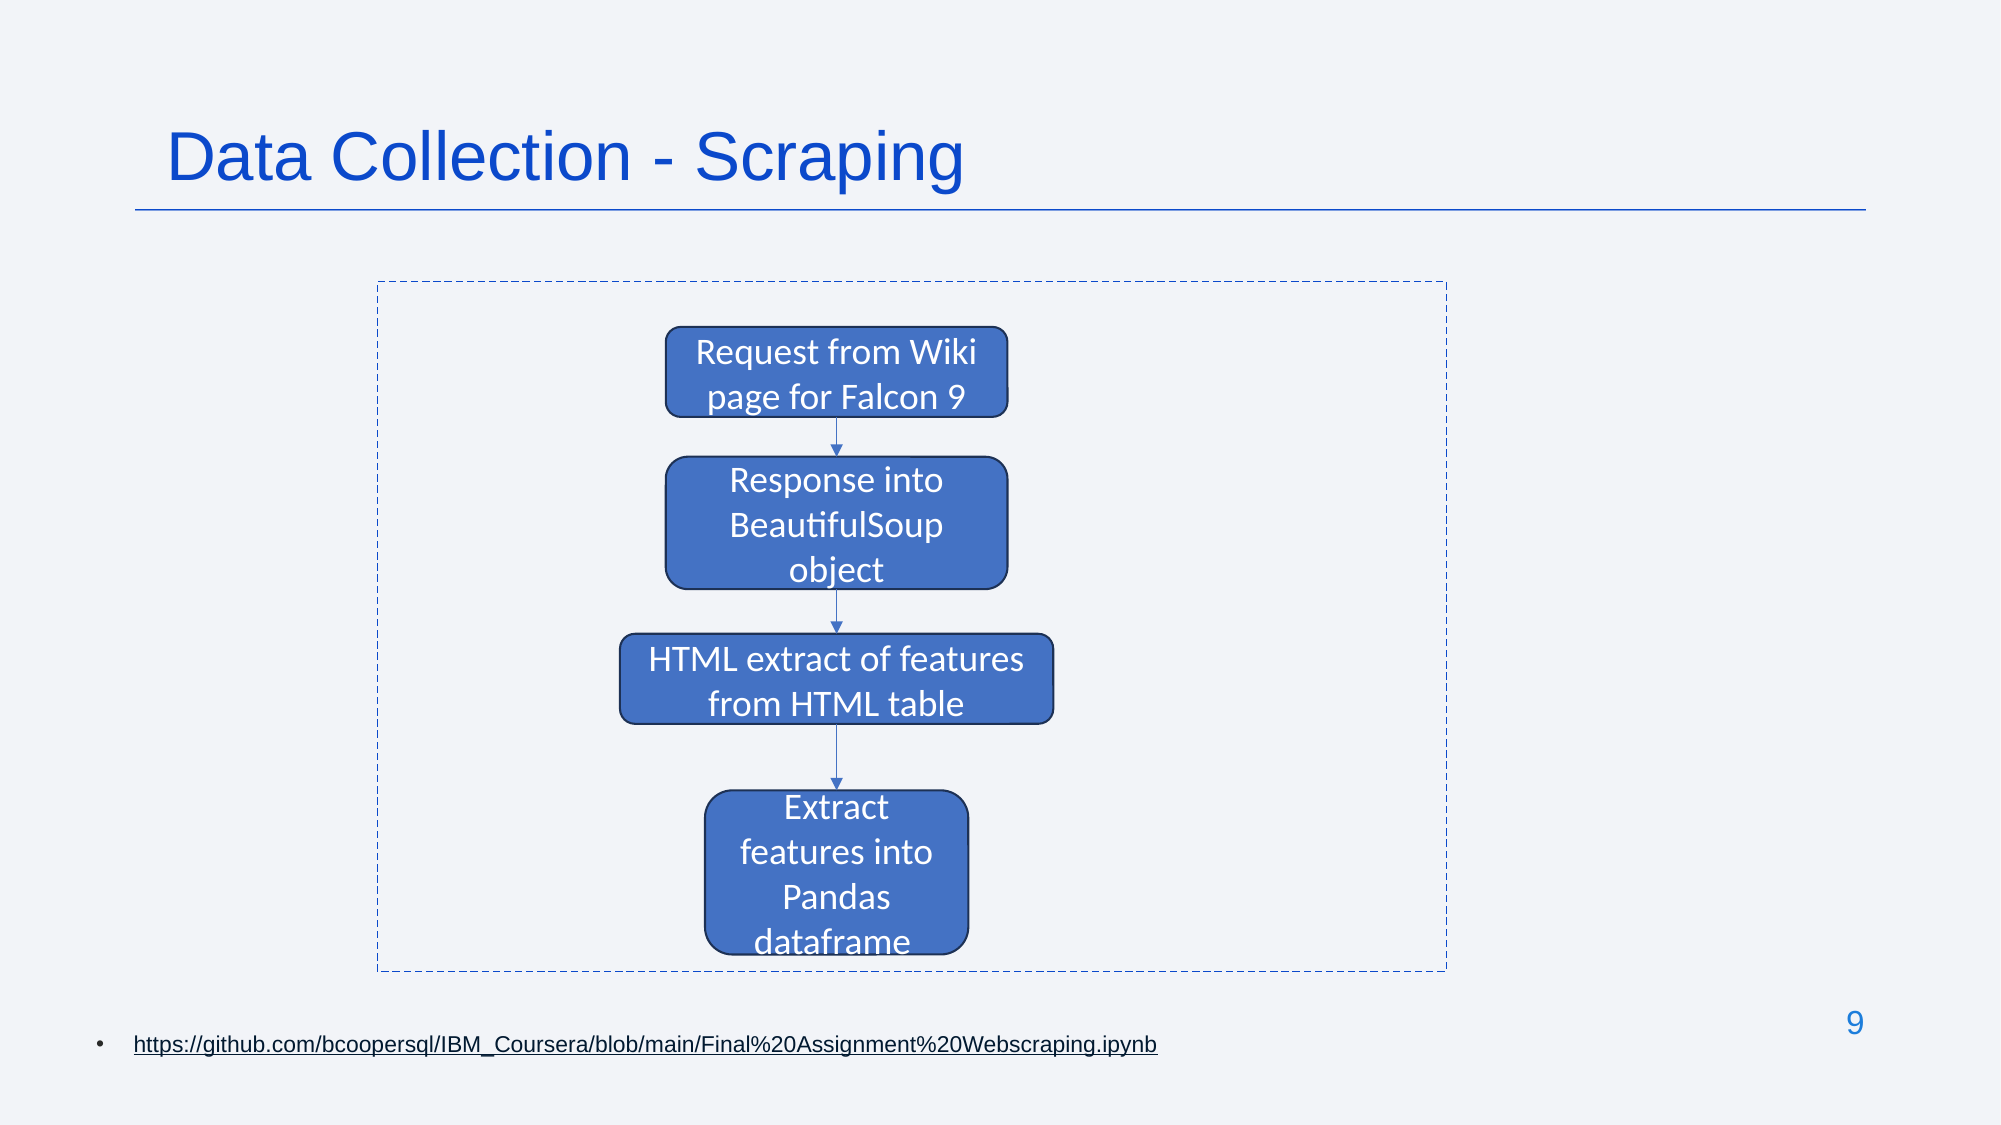

Data Collection - Scraping

Request from Wiki page for Falcon 9
Response into BeautifulSoup object
HTML extract of features from HTML table
Extract features into Pandas dataframe
9
https://github.com/bcoopersql/IBM_Coursera/blob/main/Final%20Assignment%20Webscraping.ipynb